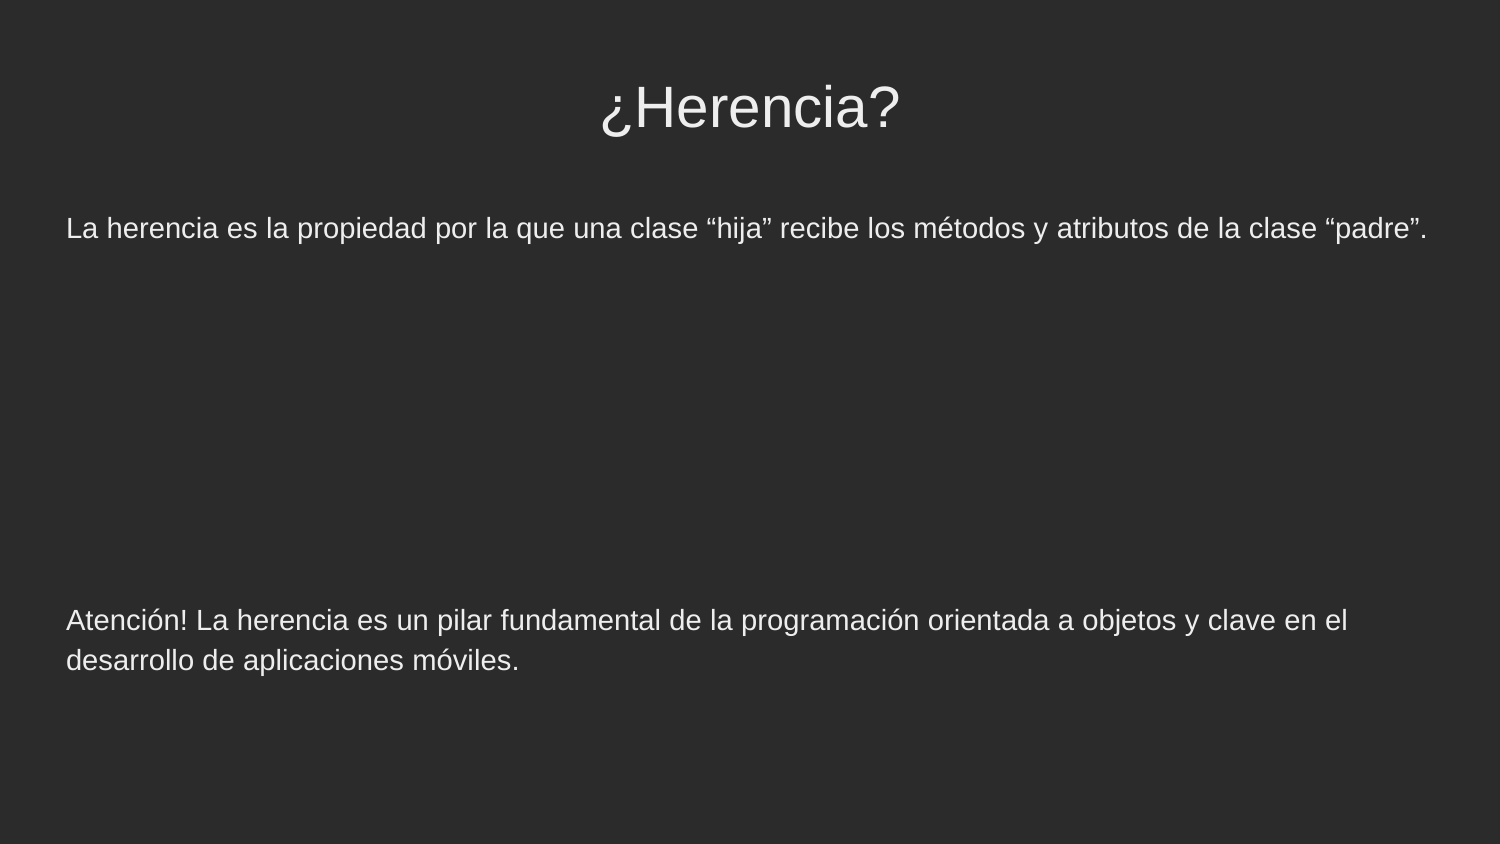

¿Herencia?
La herencia es la propiedad por la que una clase “hija” recibe los métodos y atributos de la clase “padre”.

Atención! La herencia es un pilar fundamental de la programación orientada a objetos y clave en el desarrollo de aplicaciones móviles.